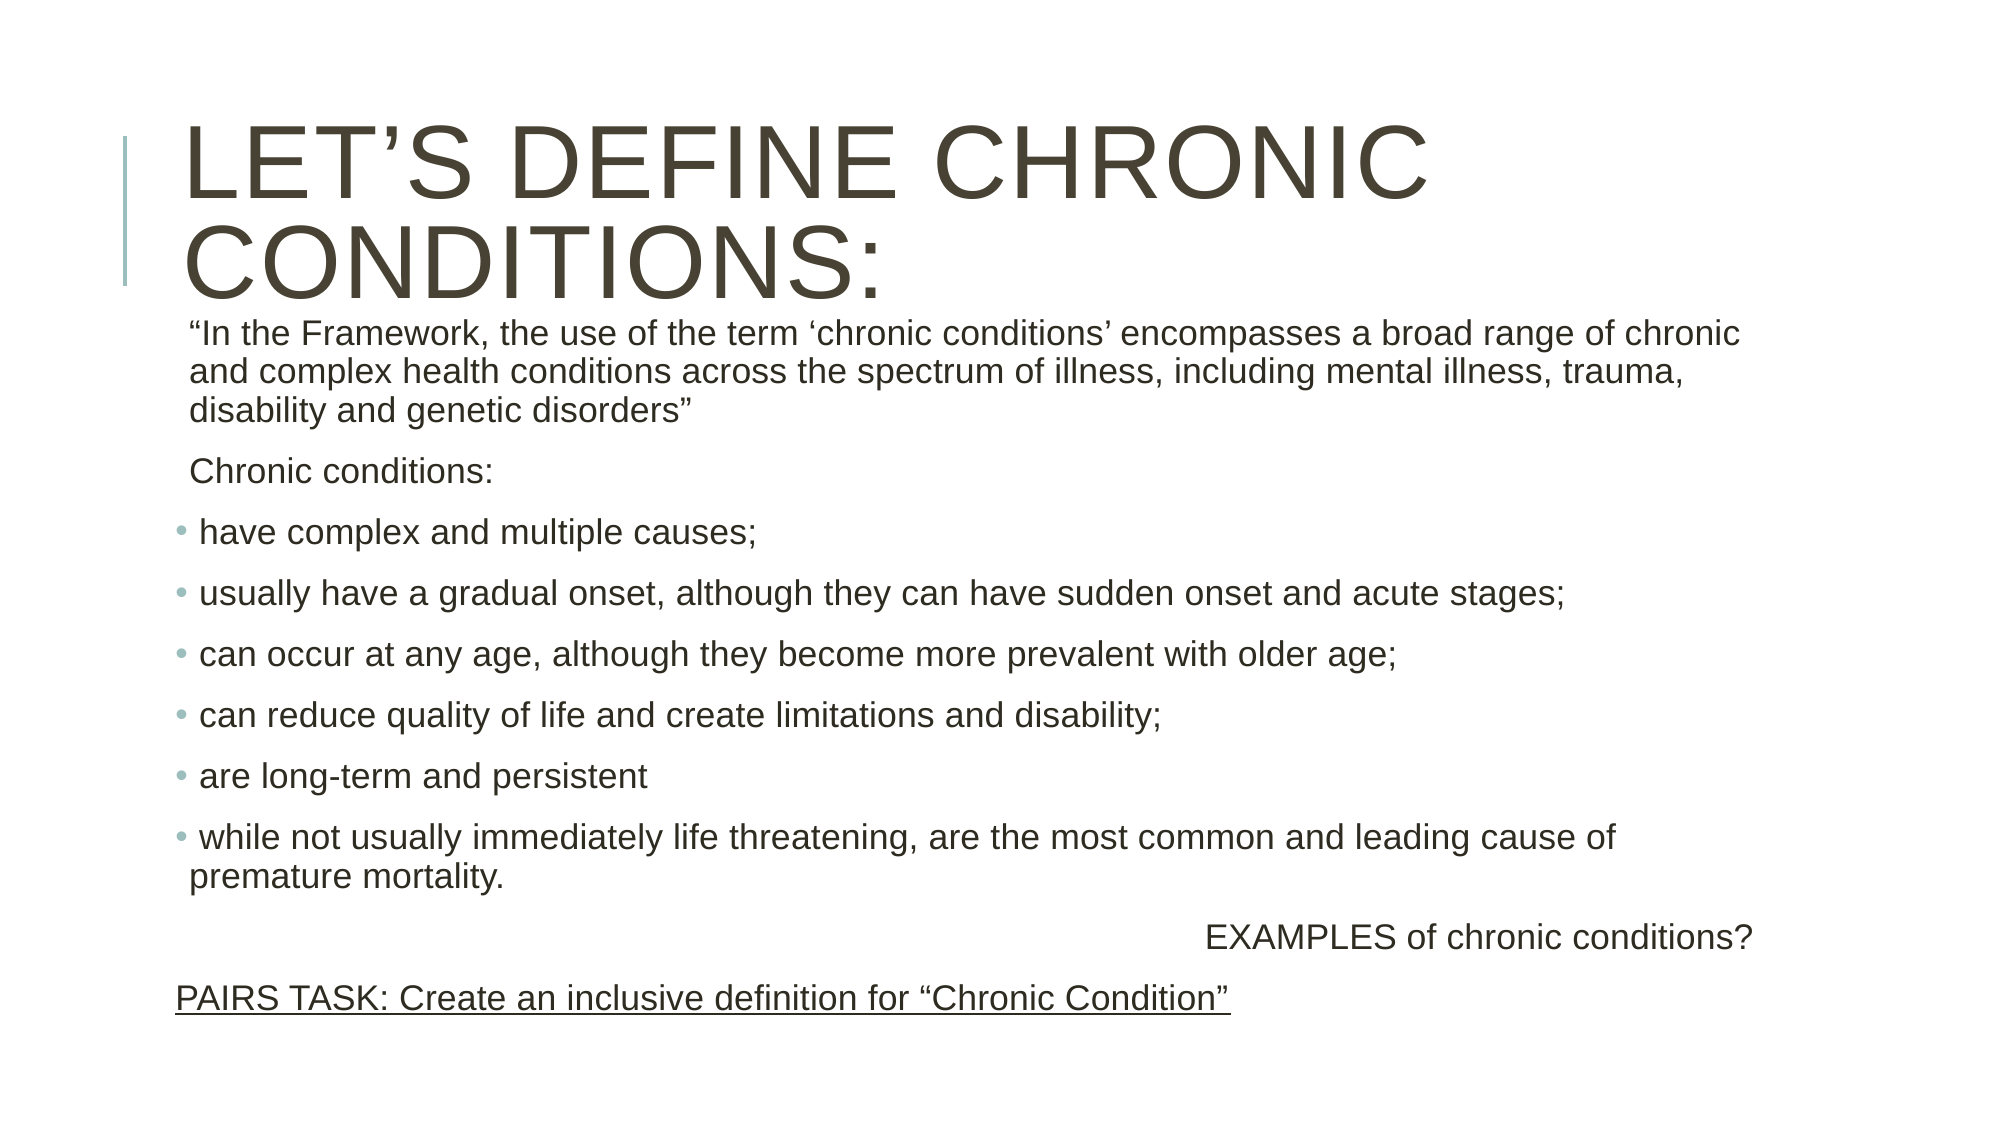

# Let’s define chronic conditions:
“In the Framework, the use of the term ‘chronic conditions’ encompasses a broad range of chronic and complex health conditions across the spectrum of illness, including mental illness, trauma, disability and genetic disorders”
Chronic conditions:
 have complex and multiple causes;
 usually have a gradual onset, although they can have sudden onset and acute stages;
 can occur at any age, although they become more prevalent with older age;
 can reduce quality of life and create limitations and disability;
 are long-term and persistent
 while not usually immediately life threatening, are the most common and leading cause of premature mortality.
EXAMPLES of chronic conditions?
PAIRS TASK: Create an inclusive definition for “Chronic Condition”